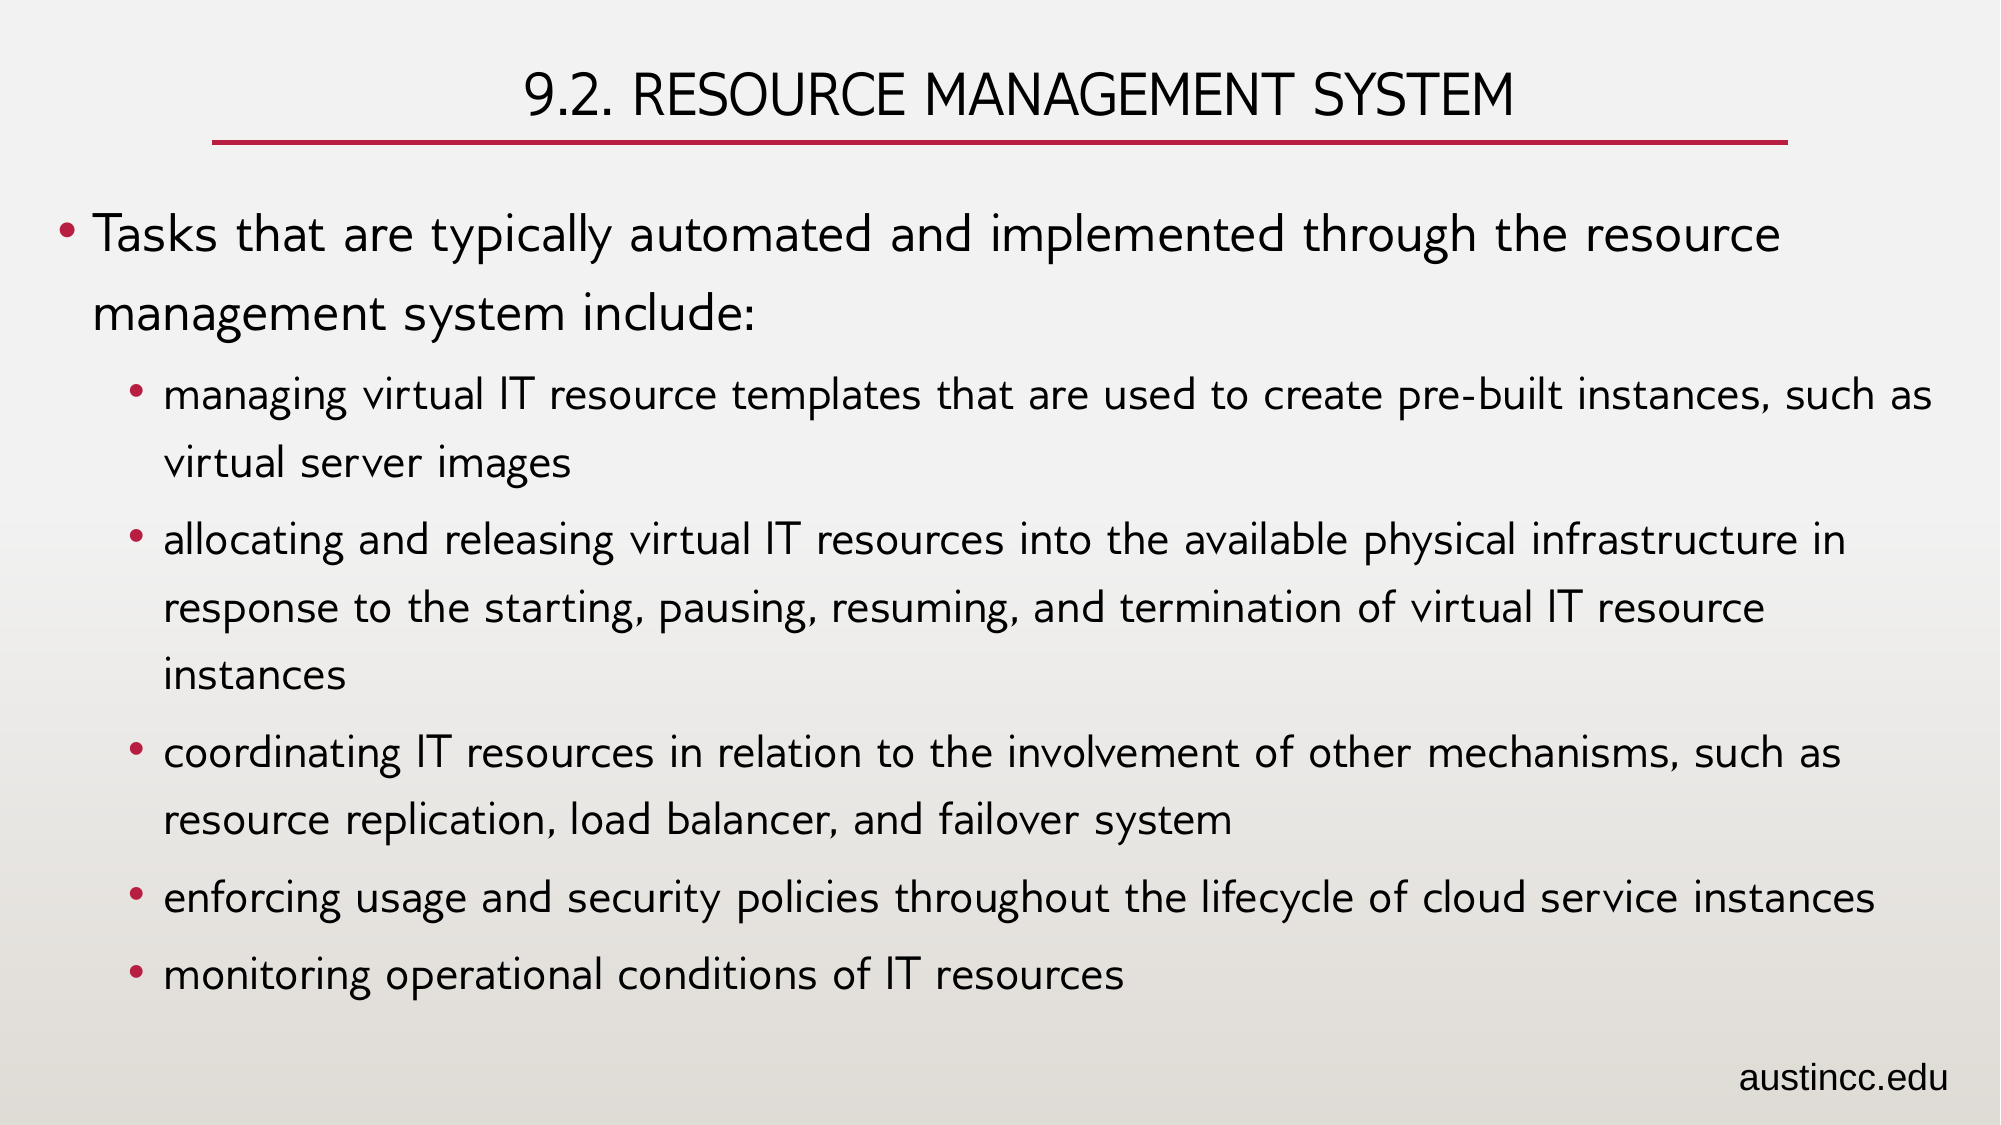

# 9.2. Resource Management System
Tasks that are typically automated and implemented through the resource management system include:
managing virtual IT resource templates that are used to create pre-built instances, such as virtual server images
allocating and releasing virtual IT resources into the available physical infrastructure in response to the starting, pausing, resuming, and termination of virtual IT resource instances
coordinating IT resources in relation to the involvement of other mechanisms, such as resource replication, load balancer, and failover system
enforcing usage and security policies throughout the lifecycle of cloud service instances
monitoring operational conditions of IT resources